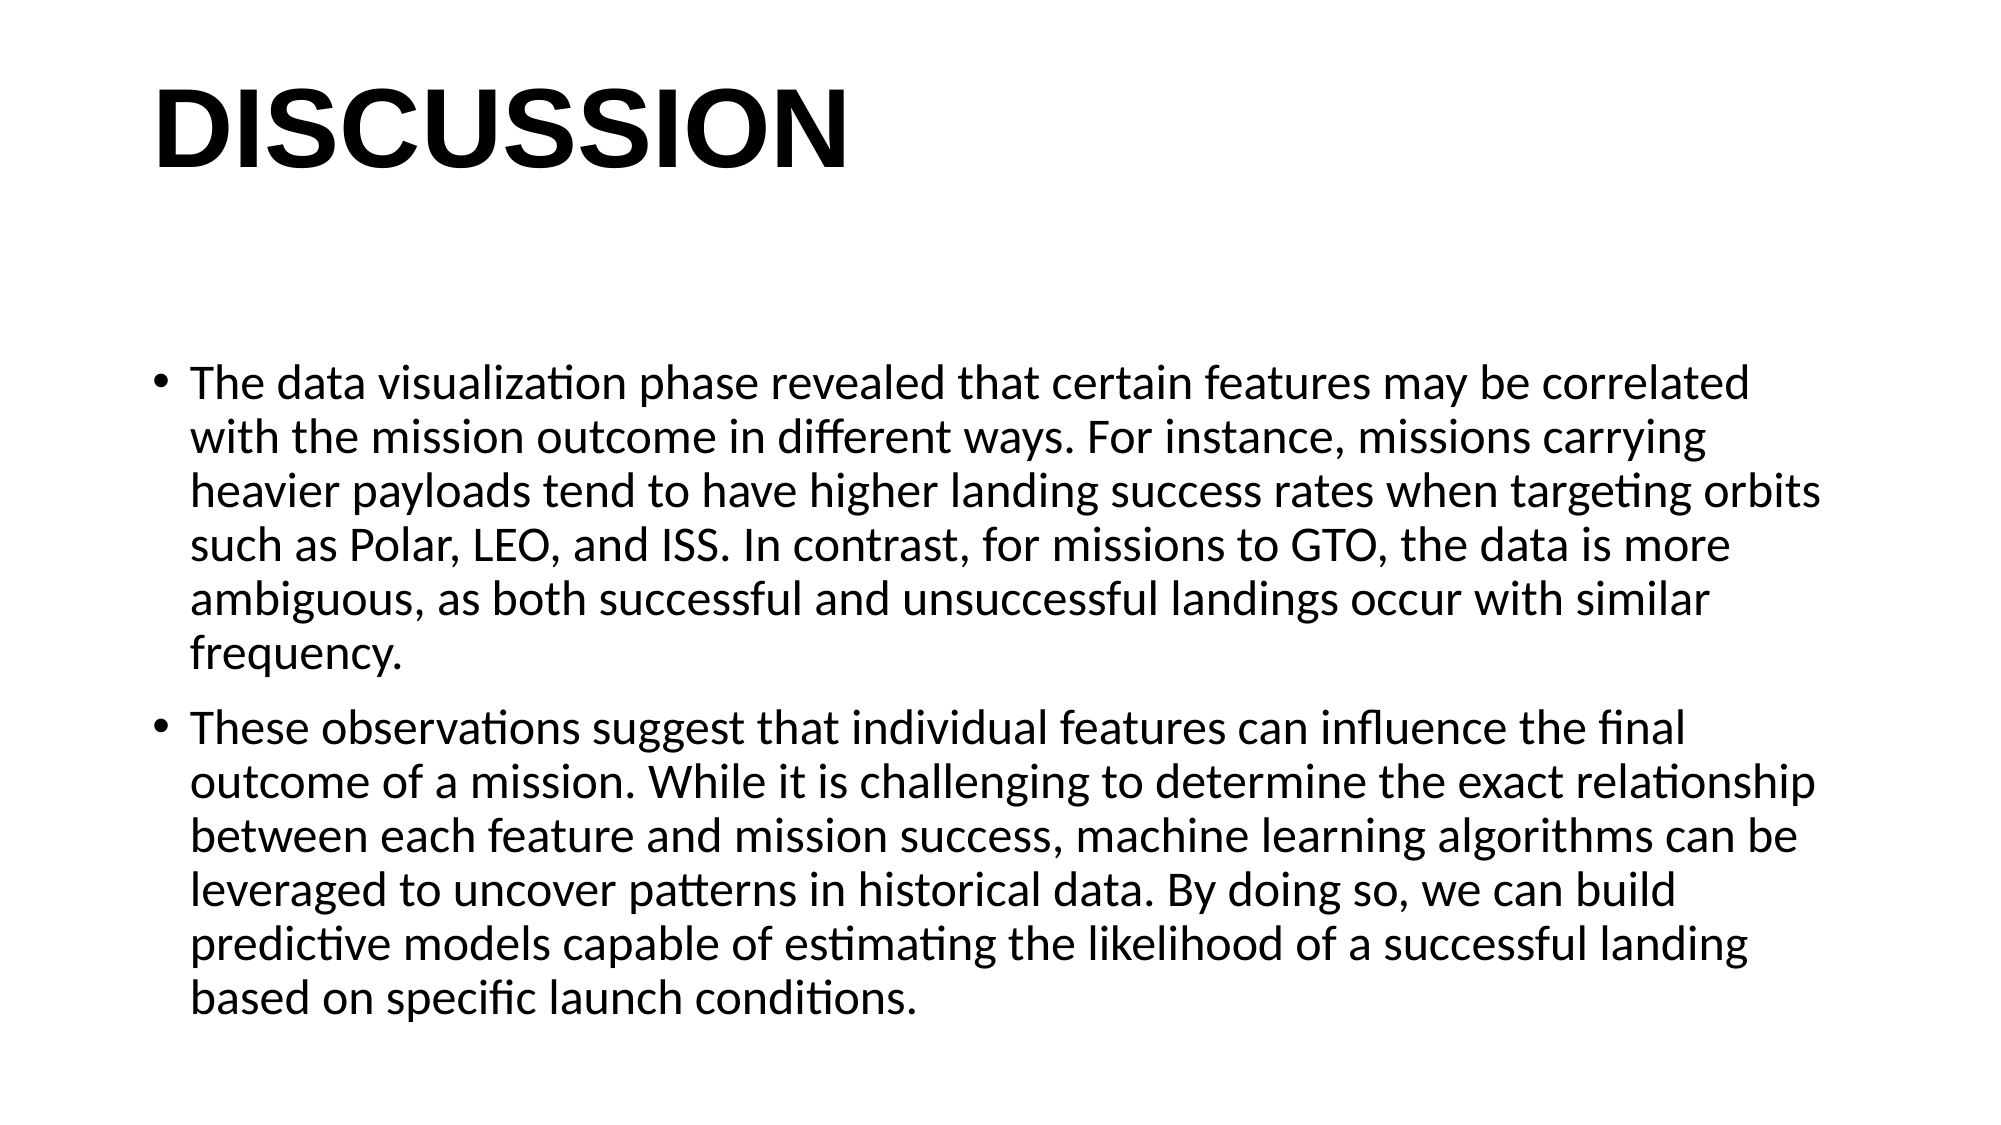

DISCUSSION
The data visualization phase revealed that certain features may be correlated with the mission outcome in different ways. For instance, missions carrying heavier payloads tend to have higher landing success rates when targeting orbits such as Polar, LEO, and ISS. In contrast, for missions to GTO, the data is more ambiguous, as both successful and unsuccessful landings occur with similar frequency.
These observations suggest that individual features can influence the final outcome of a mission. While it is challenging to determine the exact relationship between each feature and mission success, machine learning algorithms can be leveraged to uncover patterns in historical data. By doing so, we can build predictive models capable of estimating the likelihood of a successful landing based on specific launch conditions.